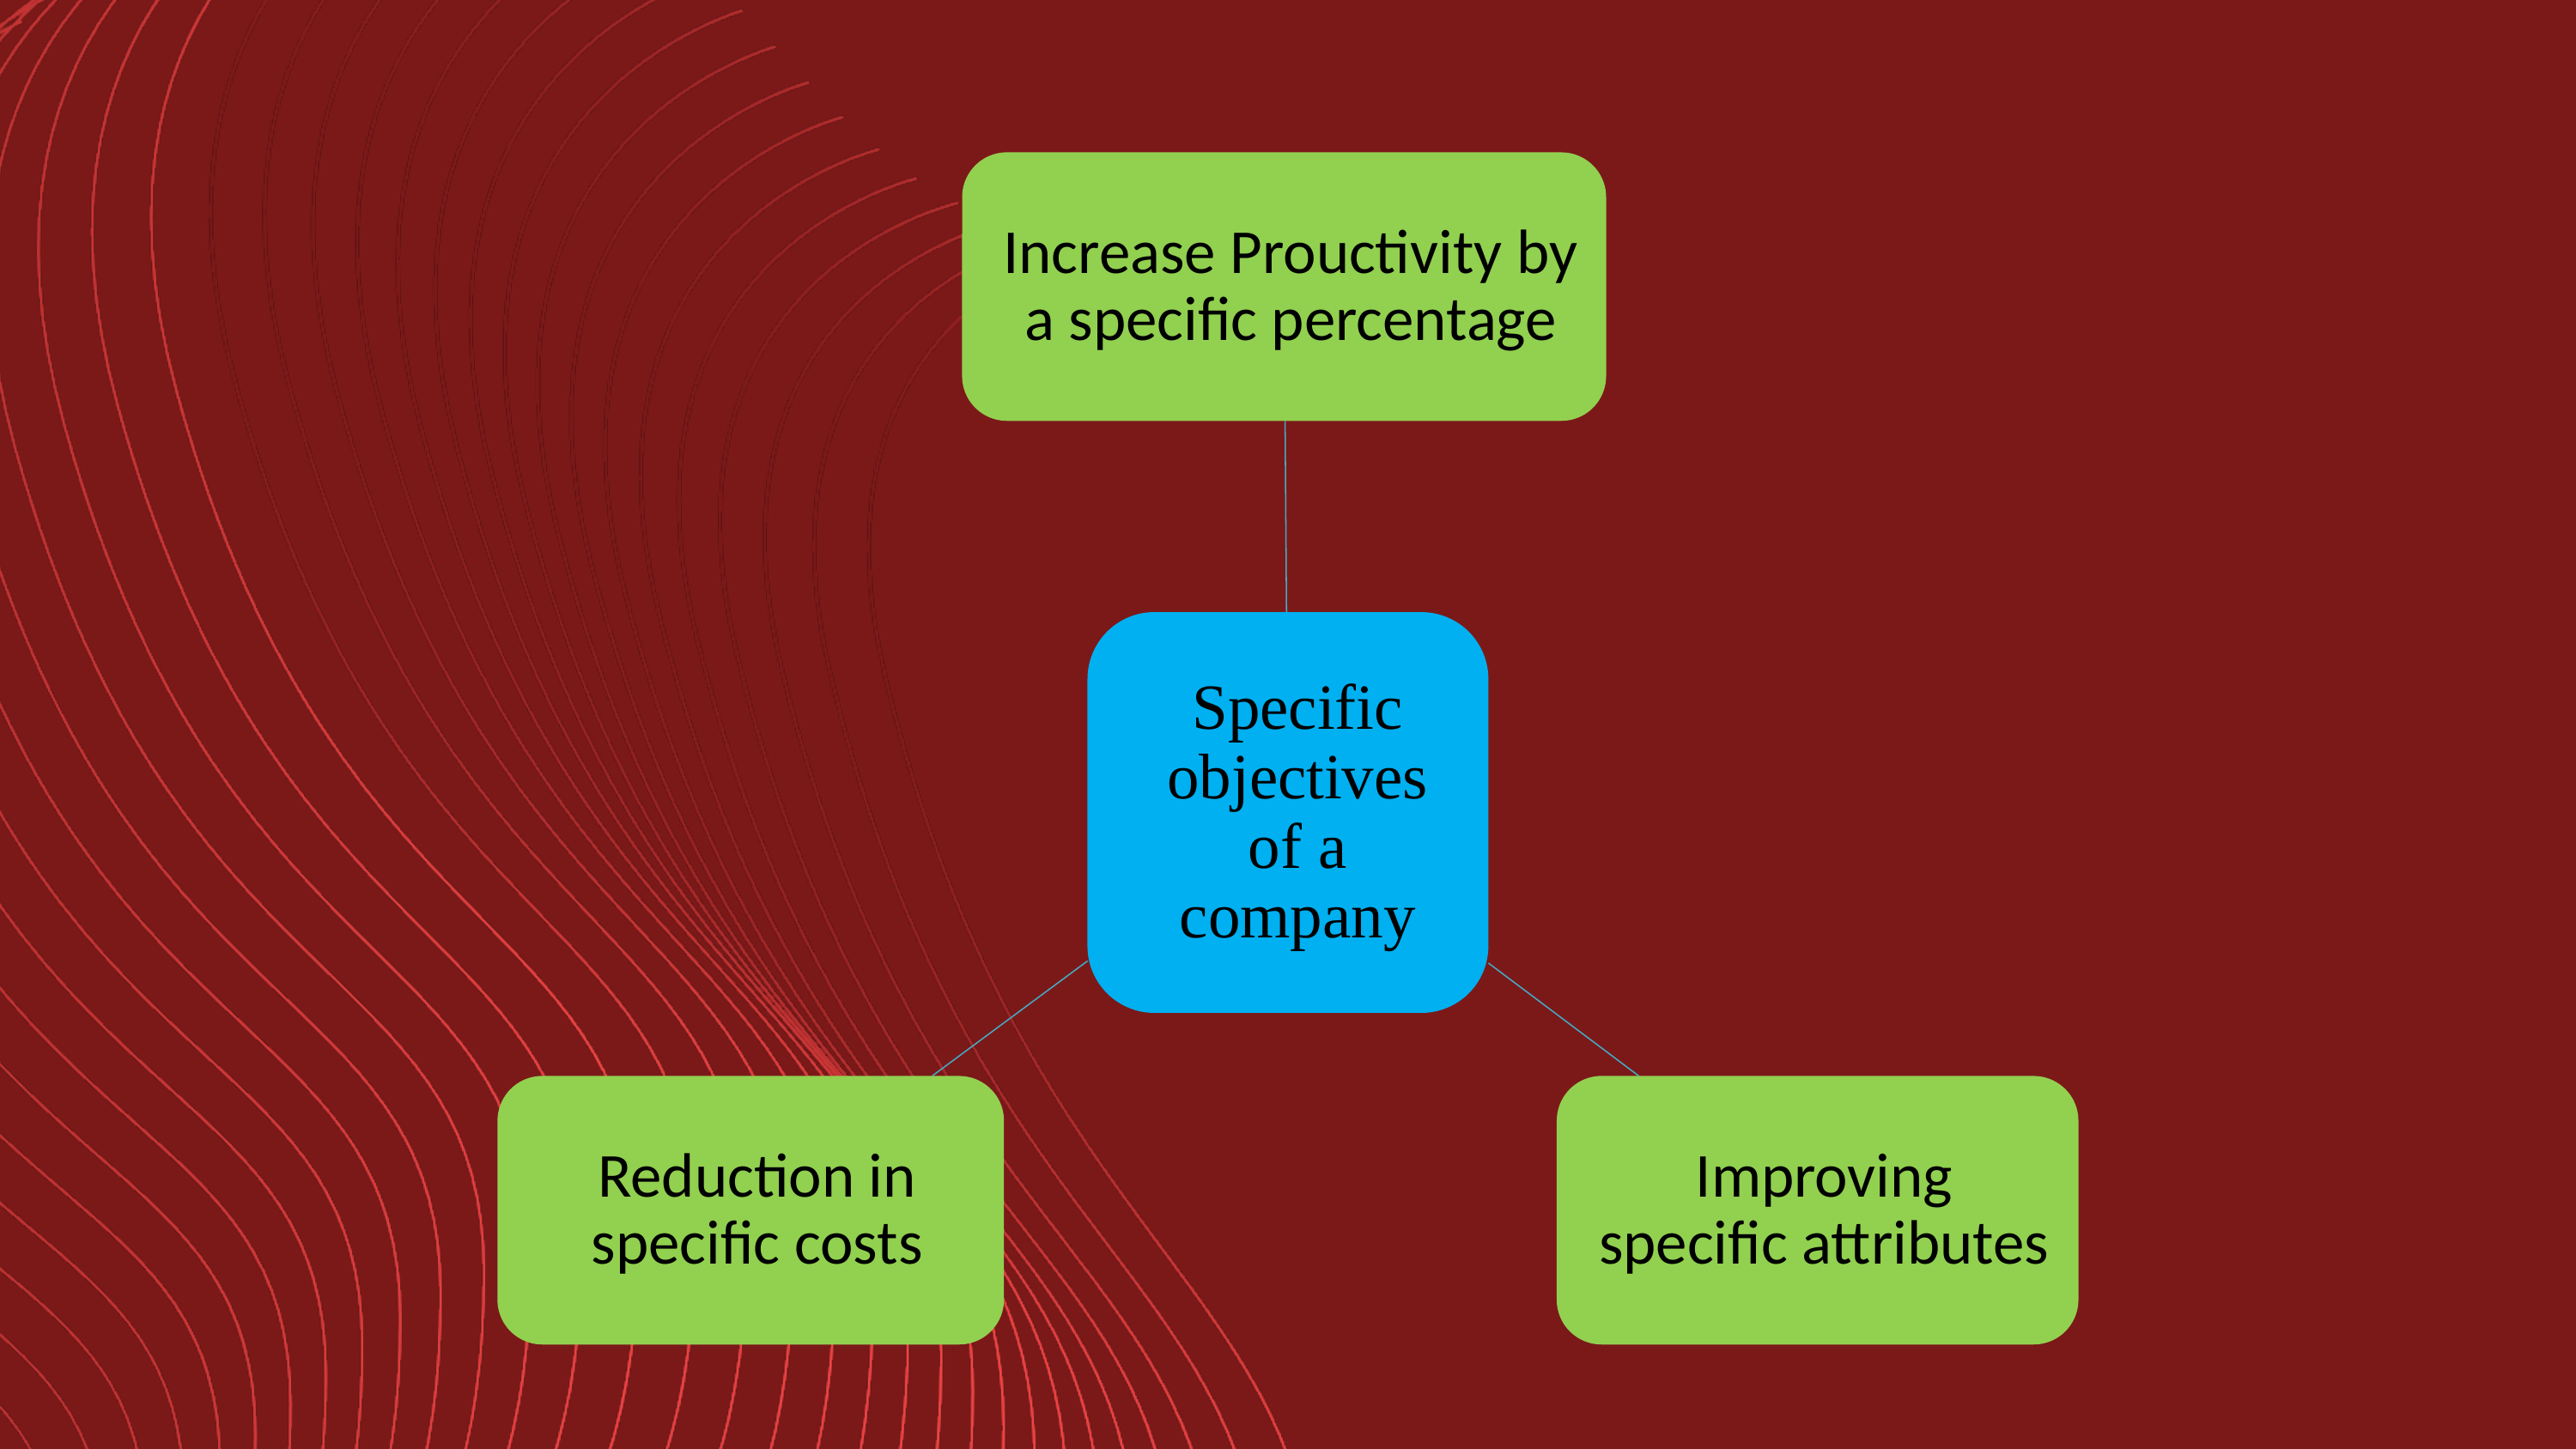

Specific objectives of a company
Increase Prouctivity by a specific percentage
Improving specific attributes
Reduction in specific costs